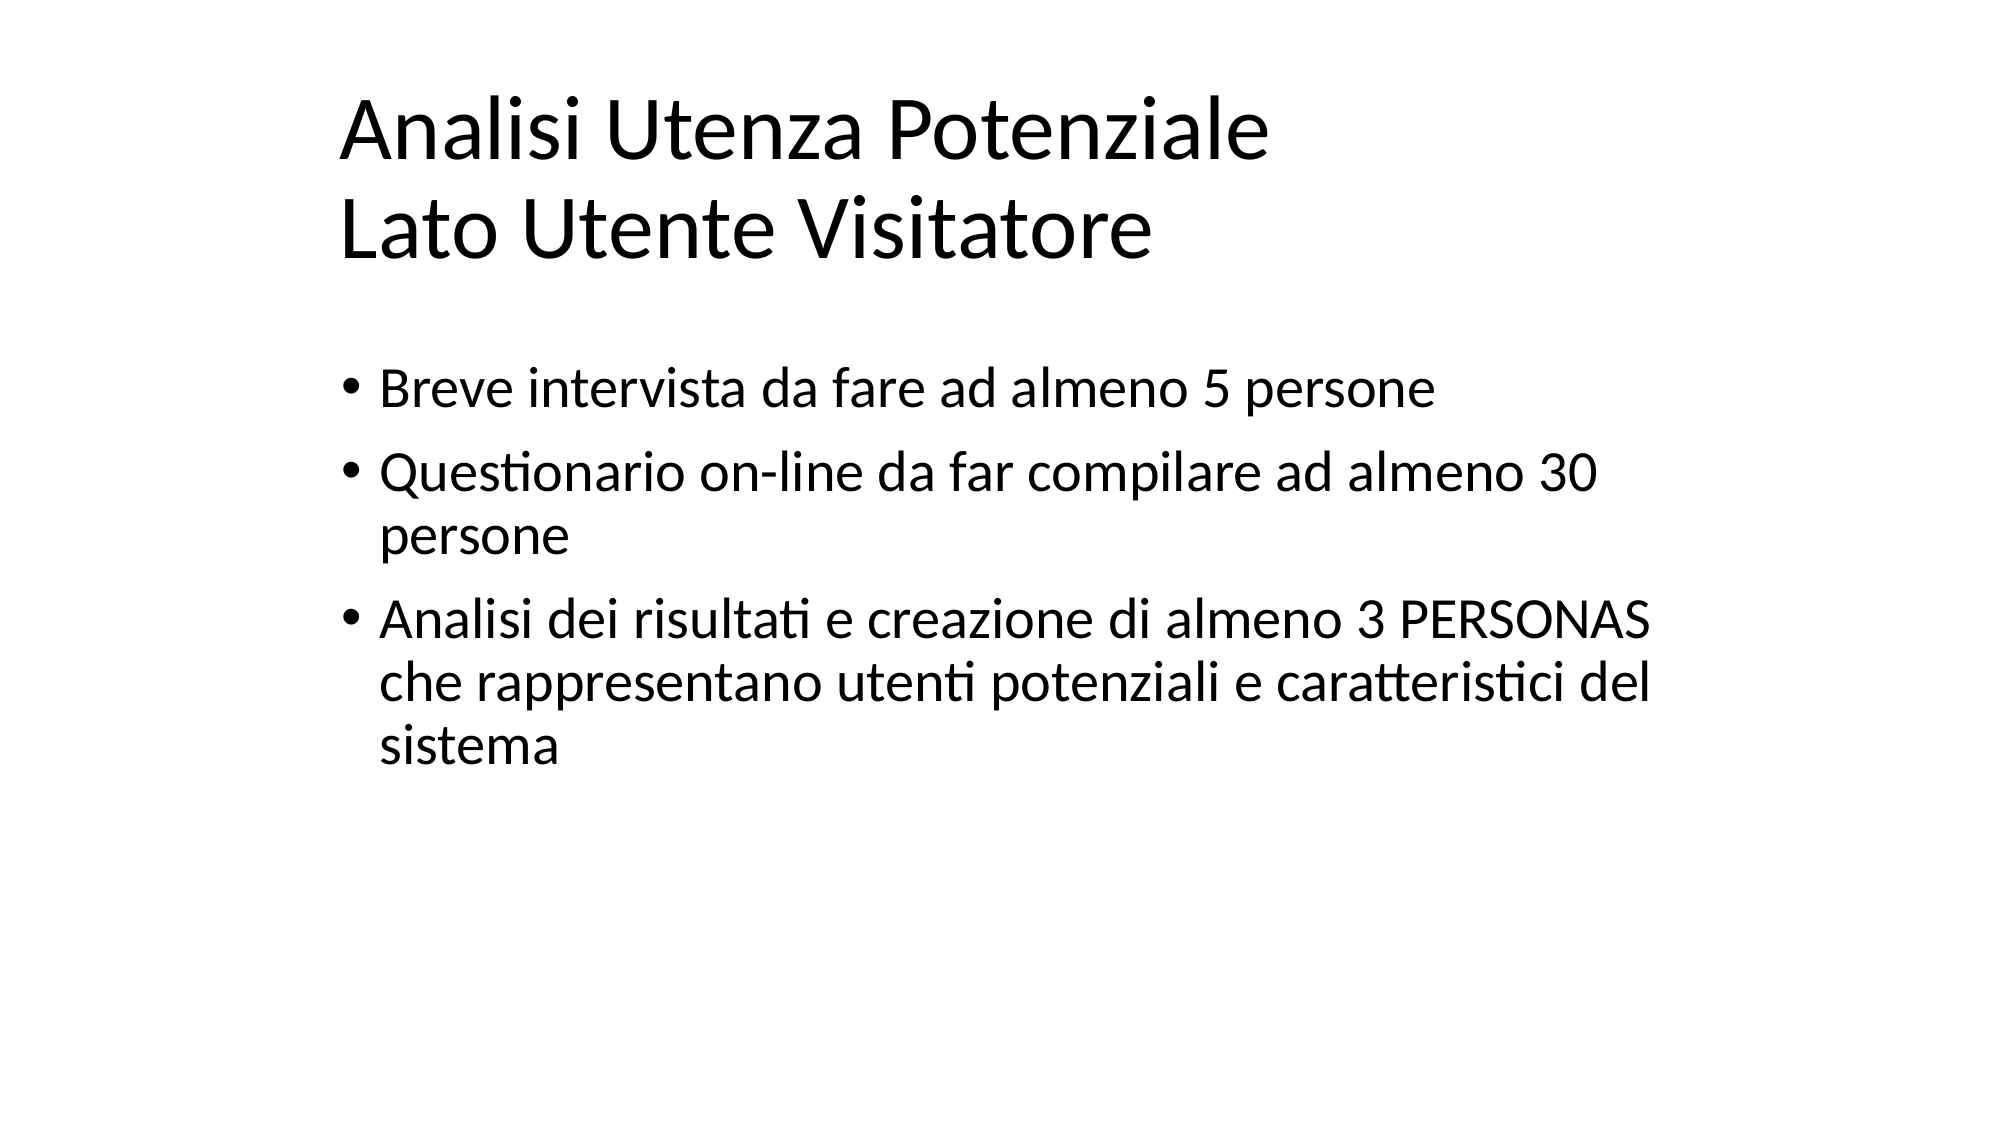

# Analisi Utenza Potenziale Lato Utente Visitatore
Breve intervista da fare ad almeno 5 persone
Questionario on-line da far compilare ad almeno 30 persone
Analisi dei risultati e creazione di almeno 3 PERSONAS che rappresentano utenti potenziali e caratteristici del sistema